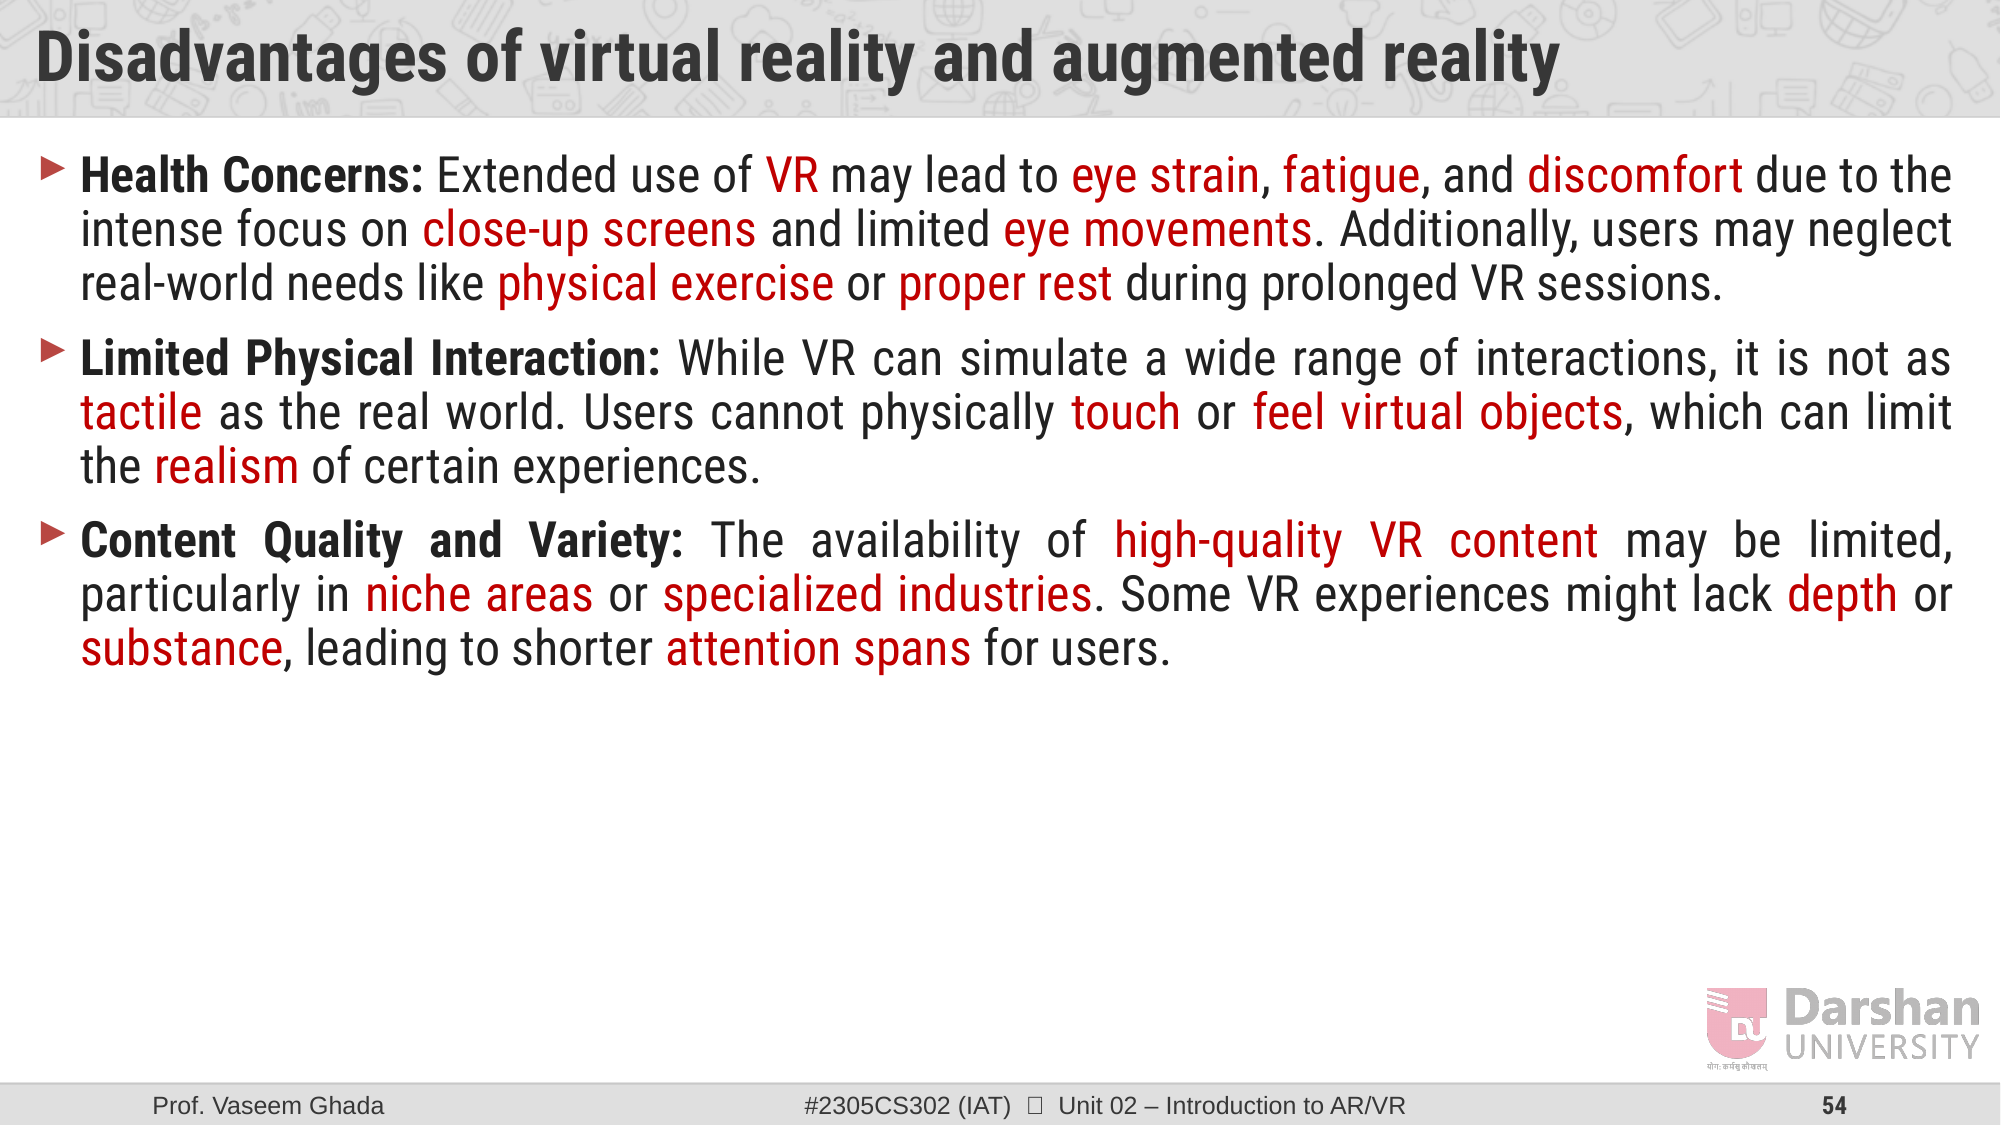

# Disadvantages of virtual reality and augmented reality
Health Concerns: Extended use of VR may lead to eye strain, fatigue, and discomfort due to the intense focus on close-up screens and limited eye movements. Additionally, users may neglect real-world needs like physical exercise or proper rest during prolonged VR sessions.
Limited Physical Interaction: While VR can simulate a wide range of interactions, it is not as tactile as the real world. Users cannot physically touch or feel virtual objects, which can limit the realism of certain experiences.
Content Quality and Variety: The availability of high-quality VR content may be limited, particularly in niche areas or specialized industries. Some VR experiences might lack depth or substance, leading to shorter attention spans for users.